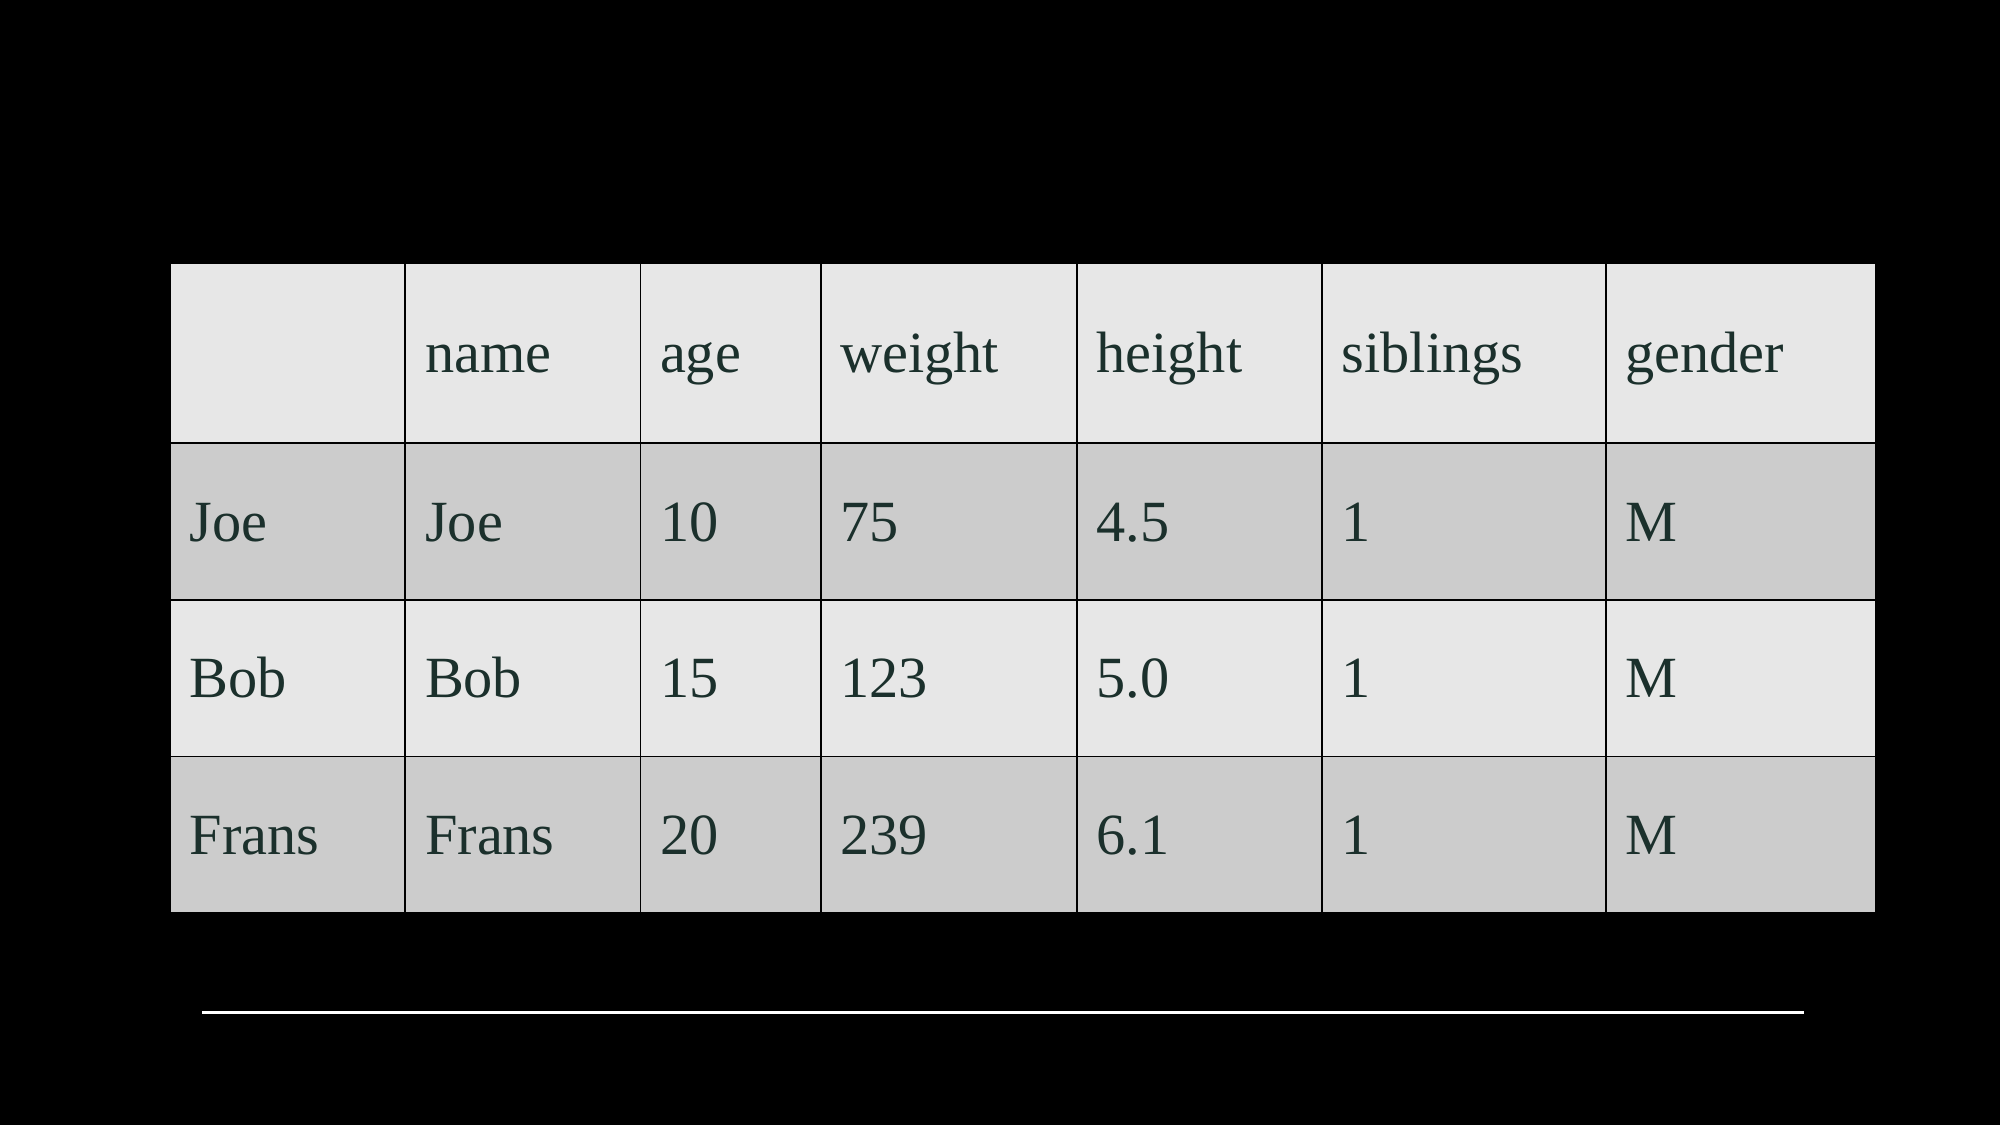

|  | name | age | weight | height | siblings | gender |
| --- | --- | --- | --- | --- | --- | --- |
| Joe | Joe | 10 | 75 | 4.5 | 1 | M |
| Bob | Bob | 15 | 123 | 5.0 | 1 | M |
| Frans | Frans | 20 | 239 | 6.1 | 1 | M |